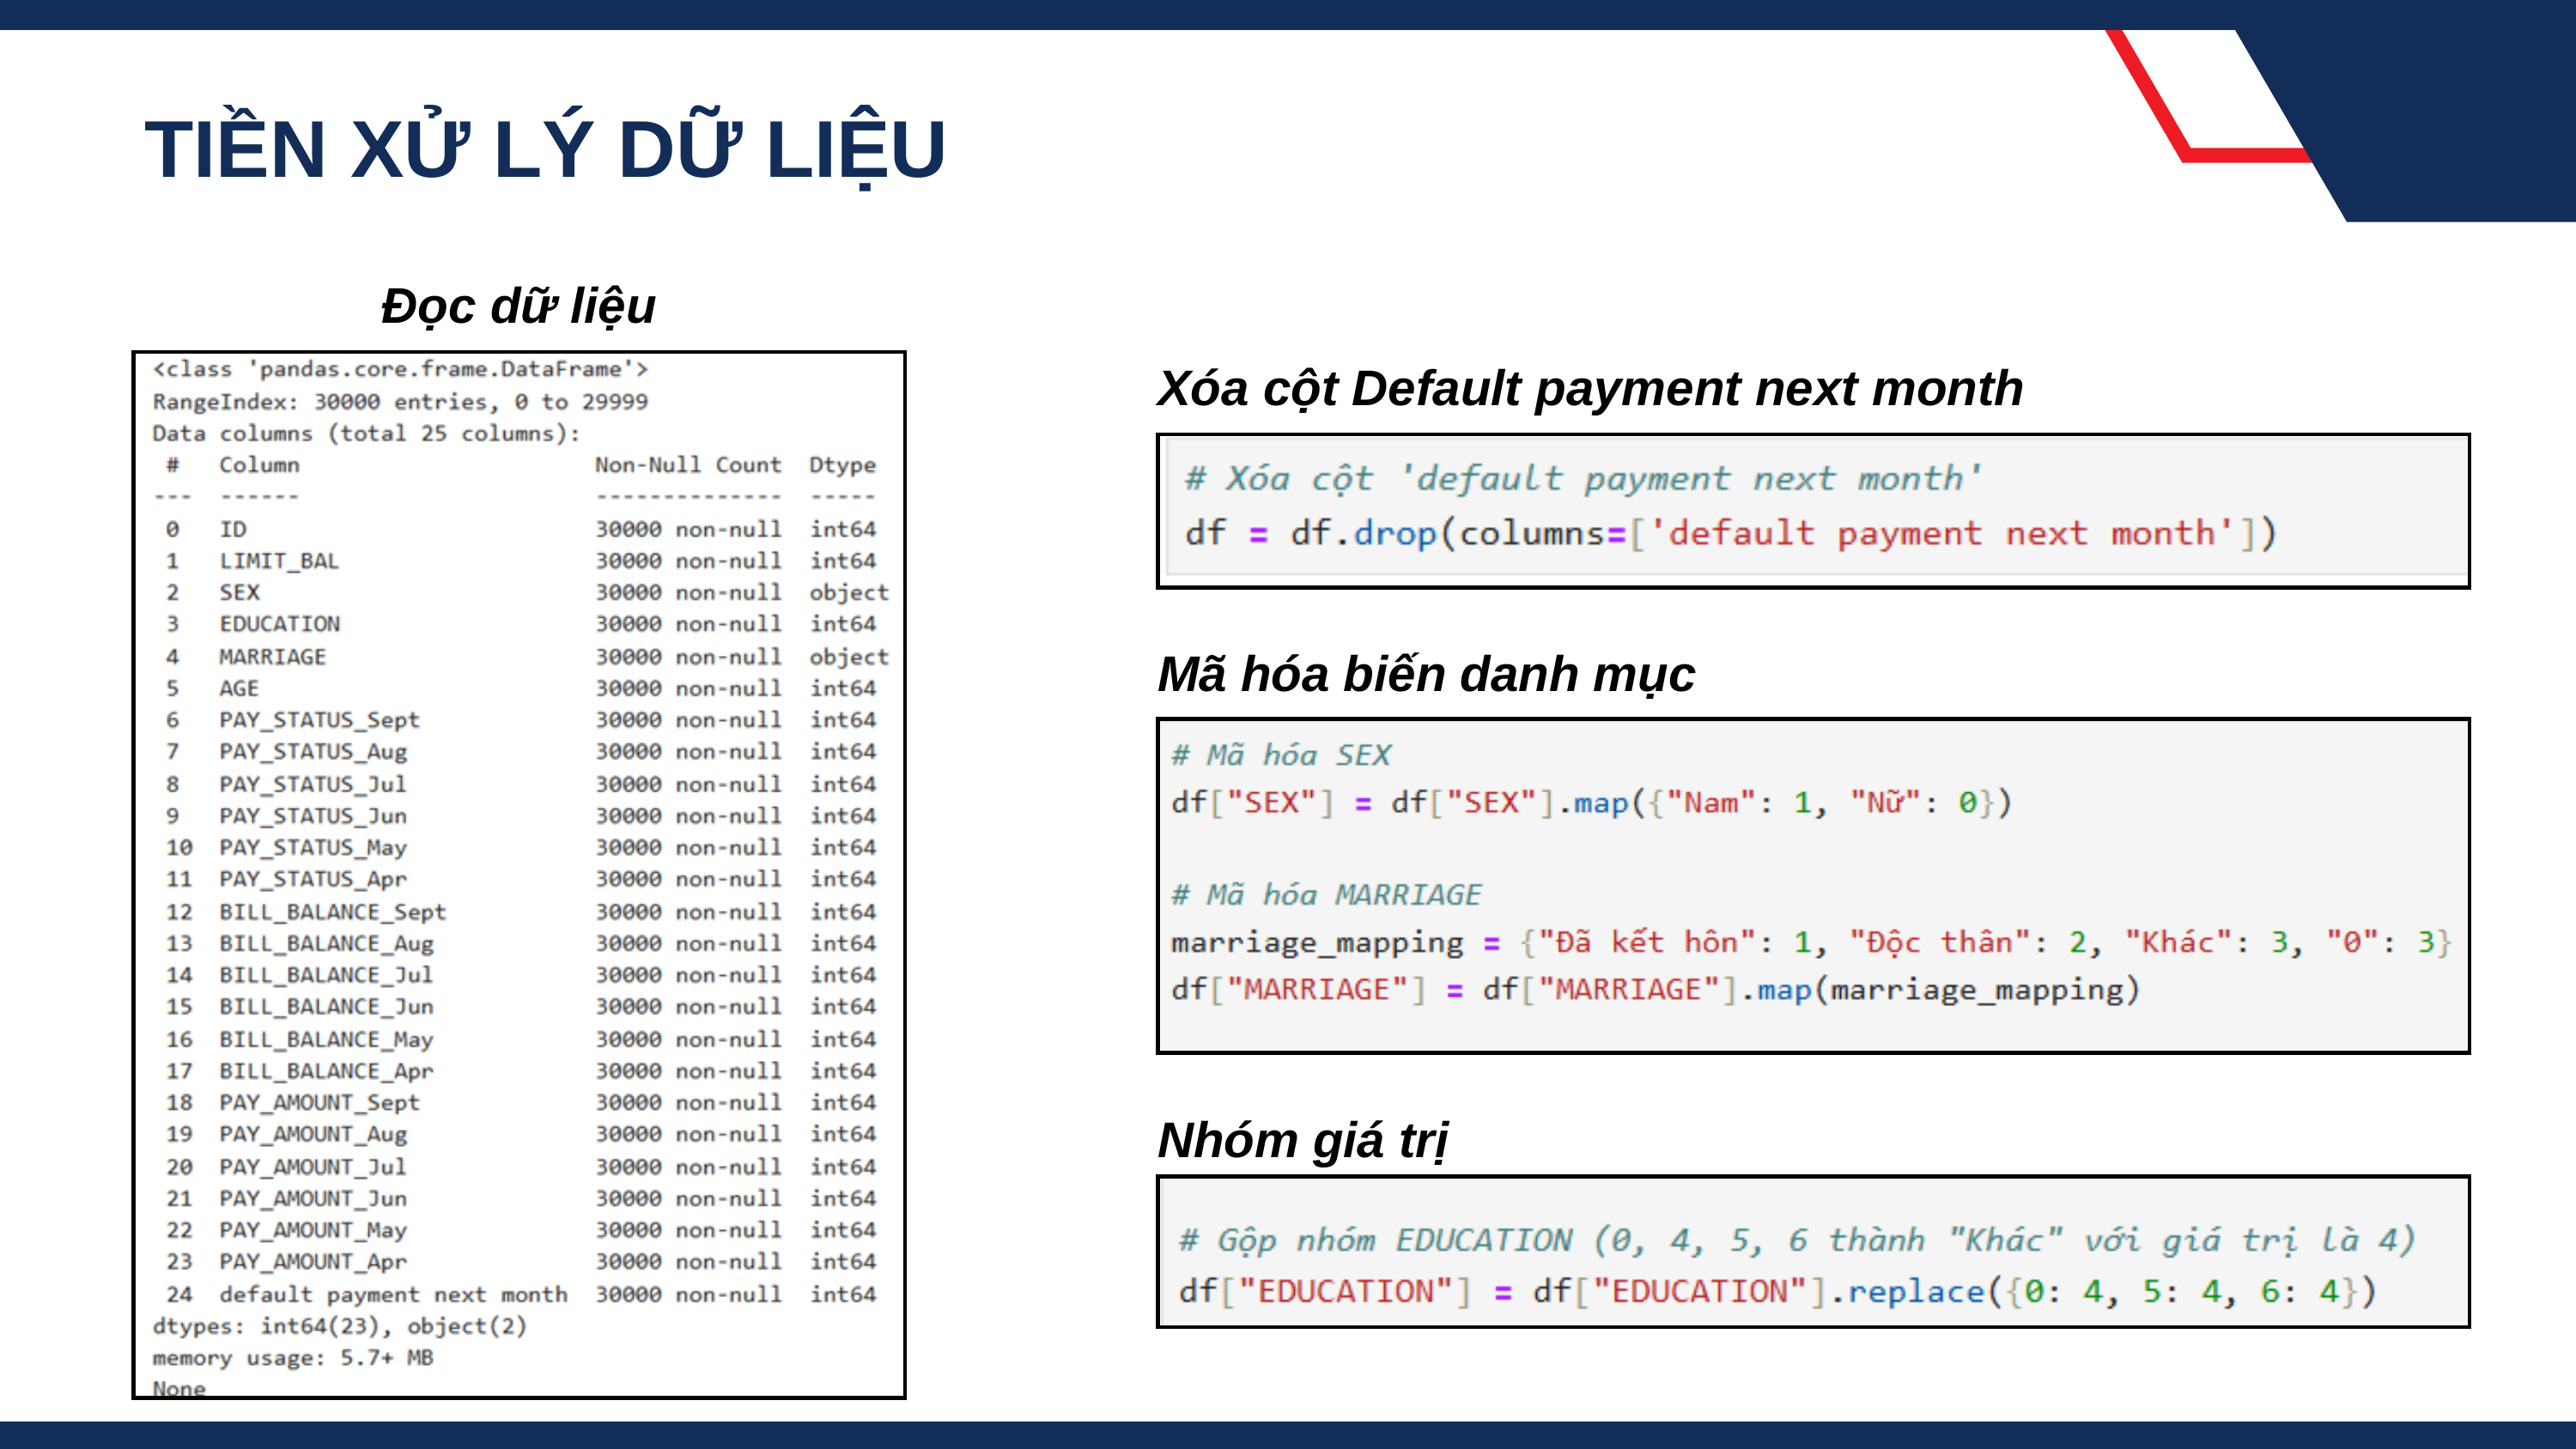

TIỀN XỬ LÝ DỮ LIỆU
Đọc dữ liệu
Xóa cột Default payment next month

Mã hóa biến danh mục

Nhóm giá trị